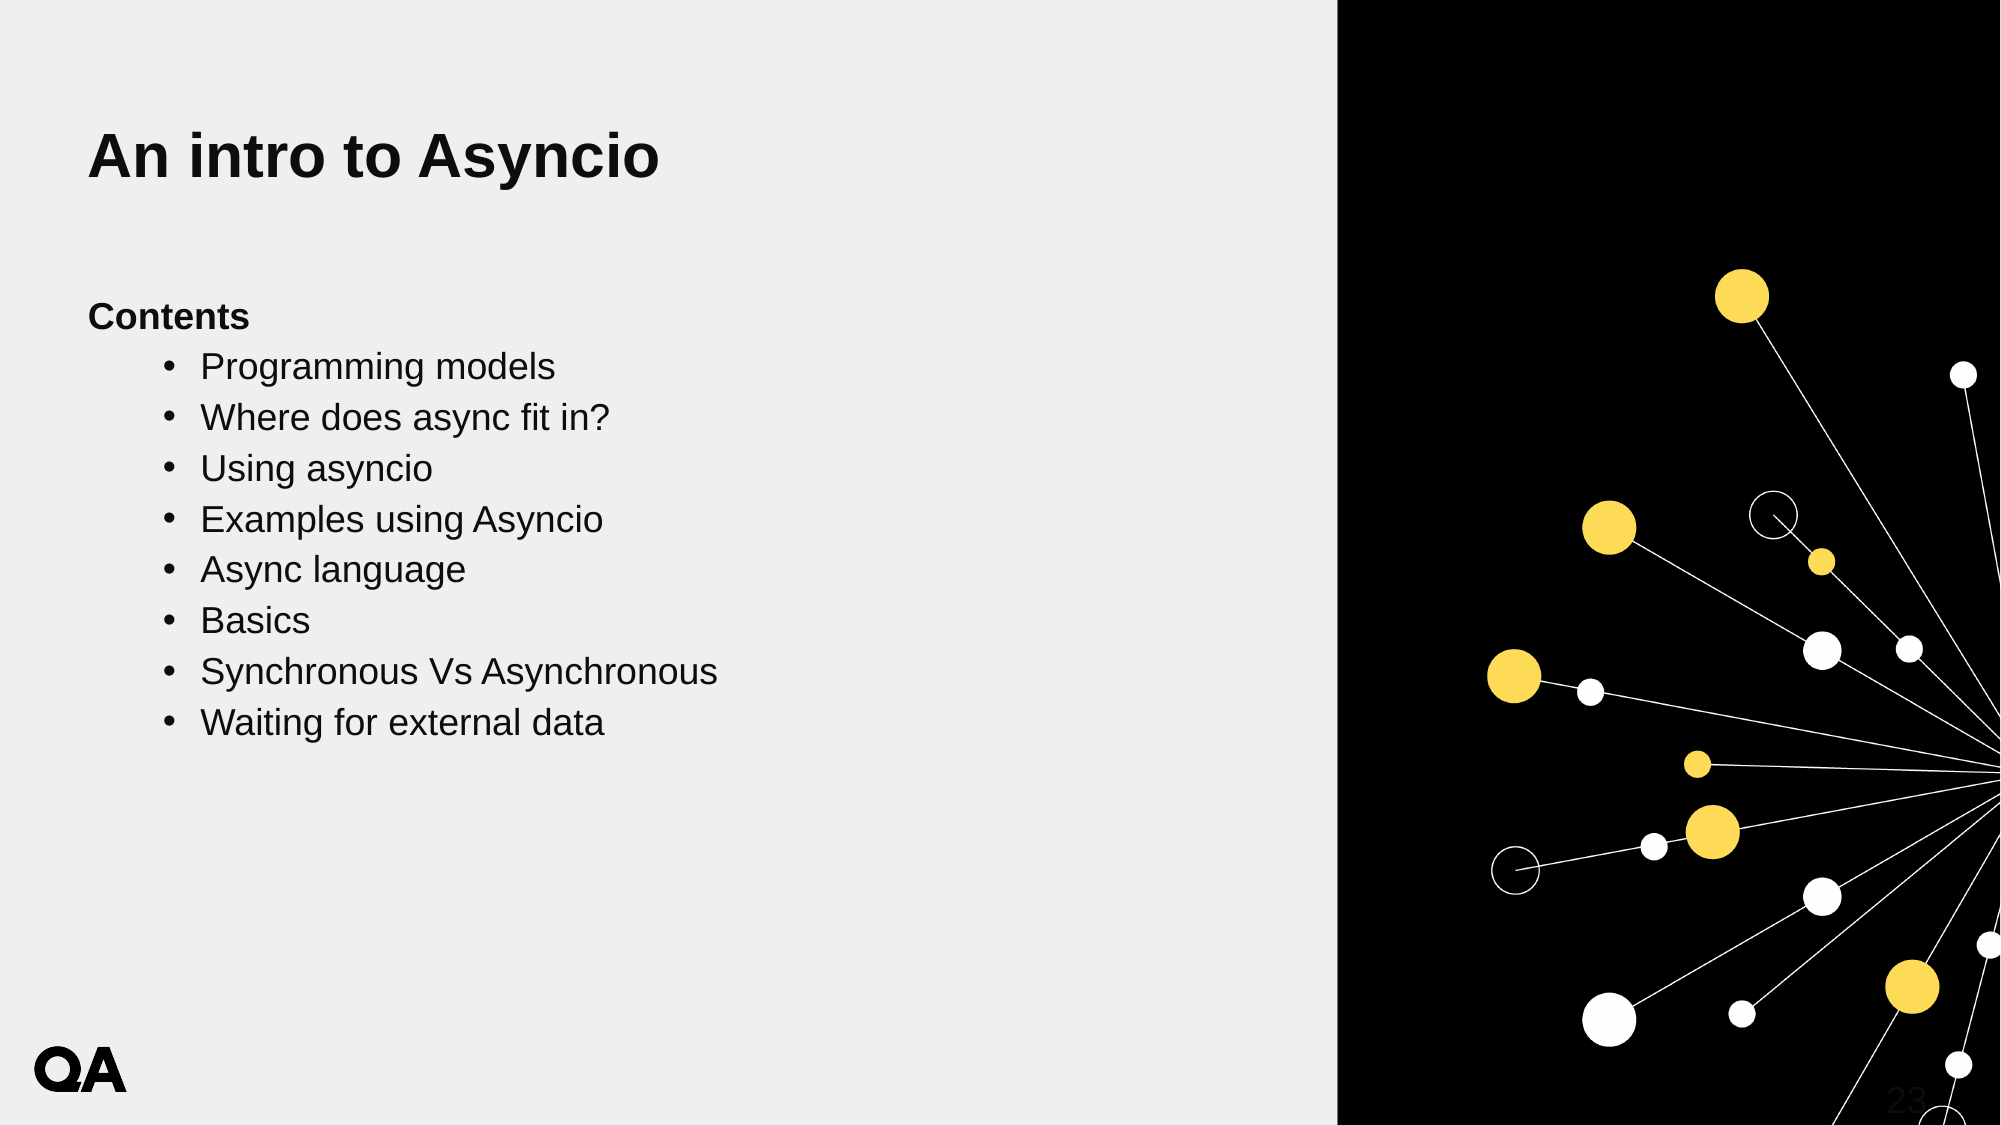

# An intro to Asyncio
Contents
Programming models
Where does async fit in?
Using asyncio
Examples using Asyncio
Async language
Basics
Synchronous Vs Asynchronous
Waiting for external data

23